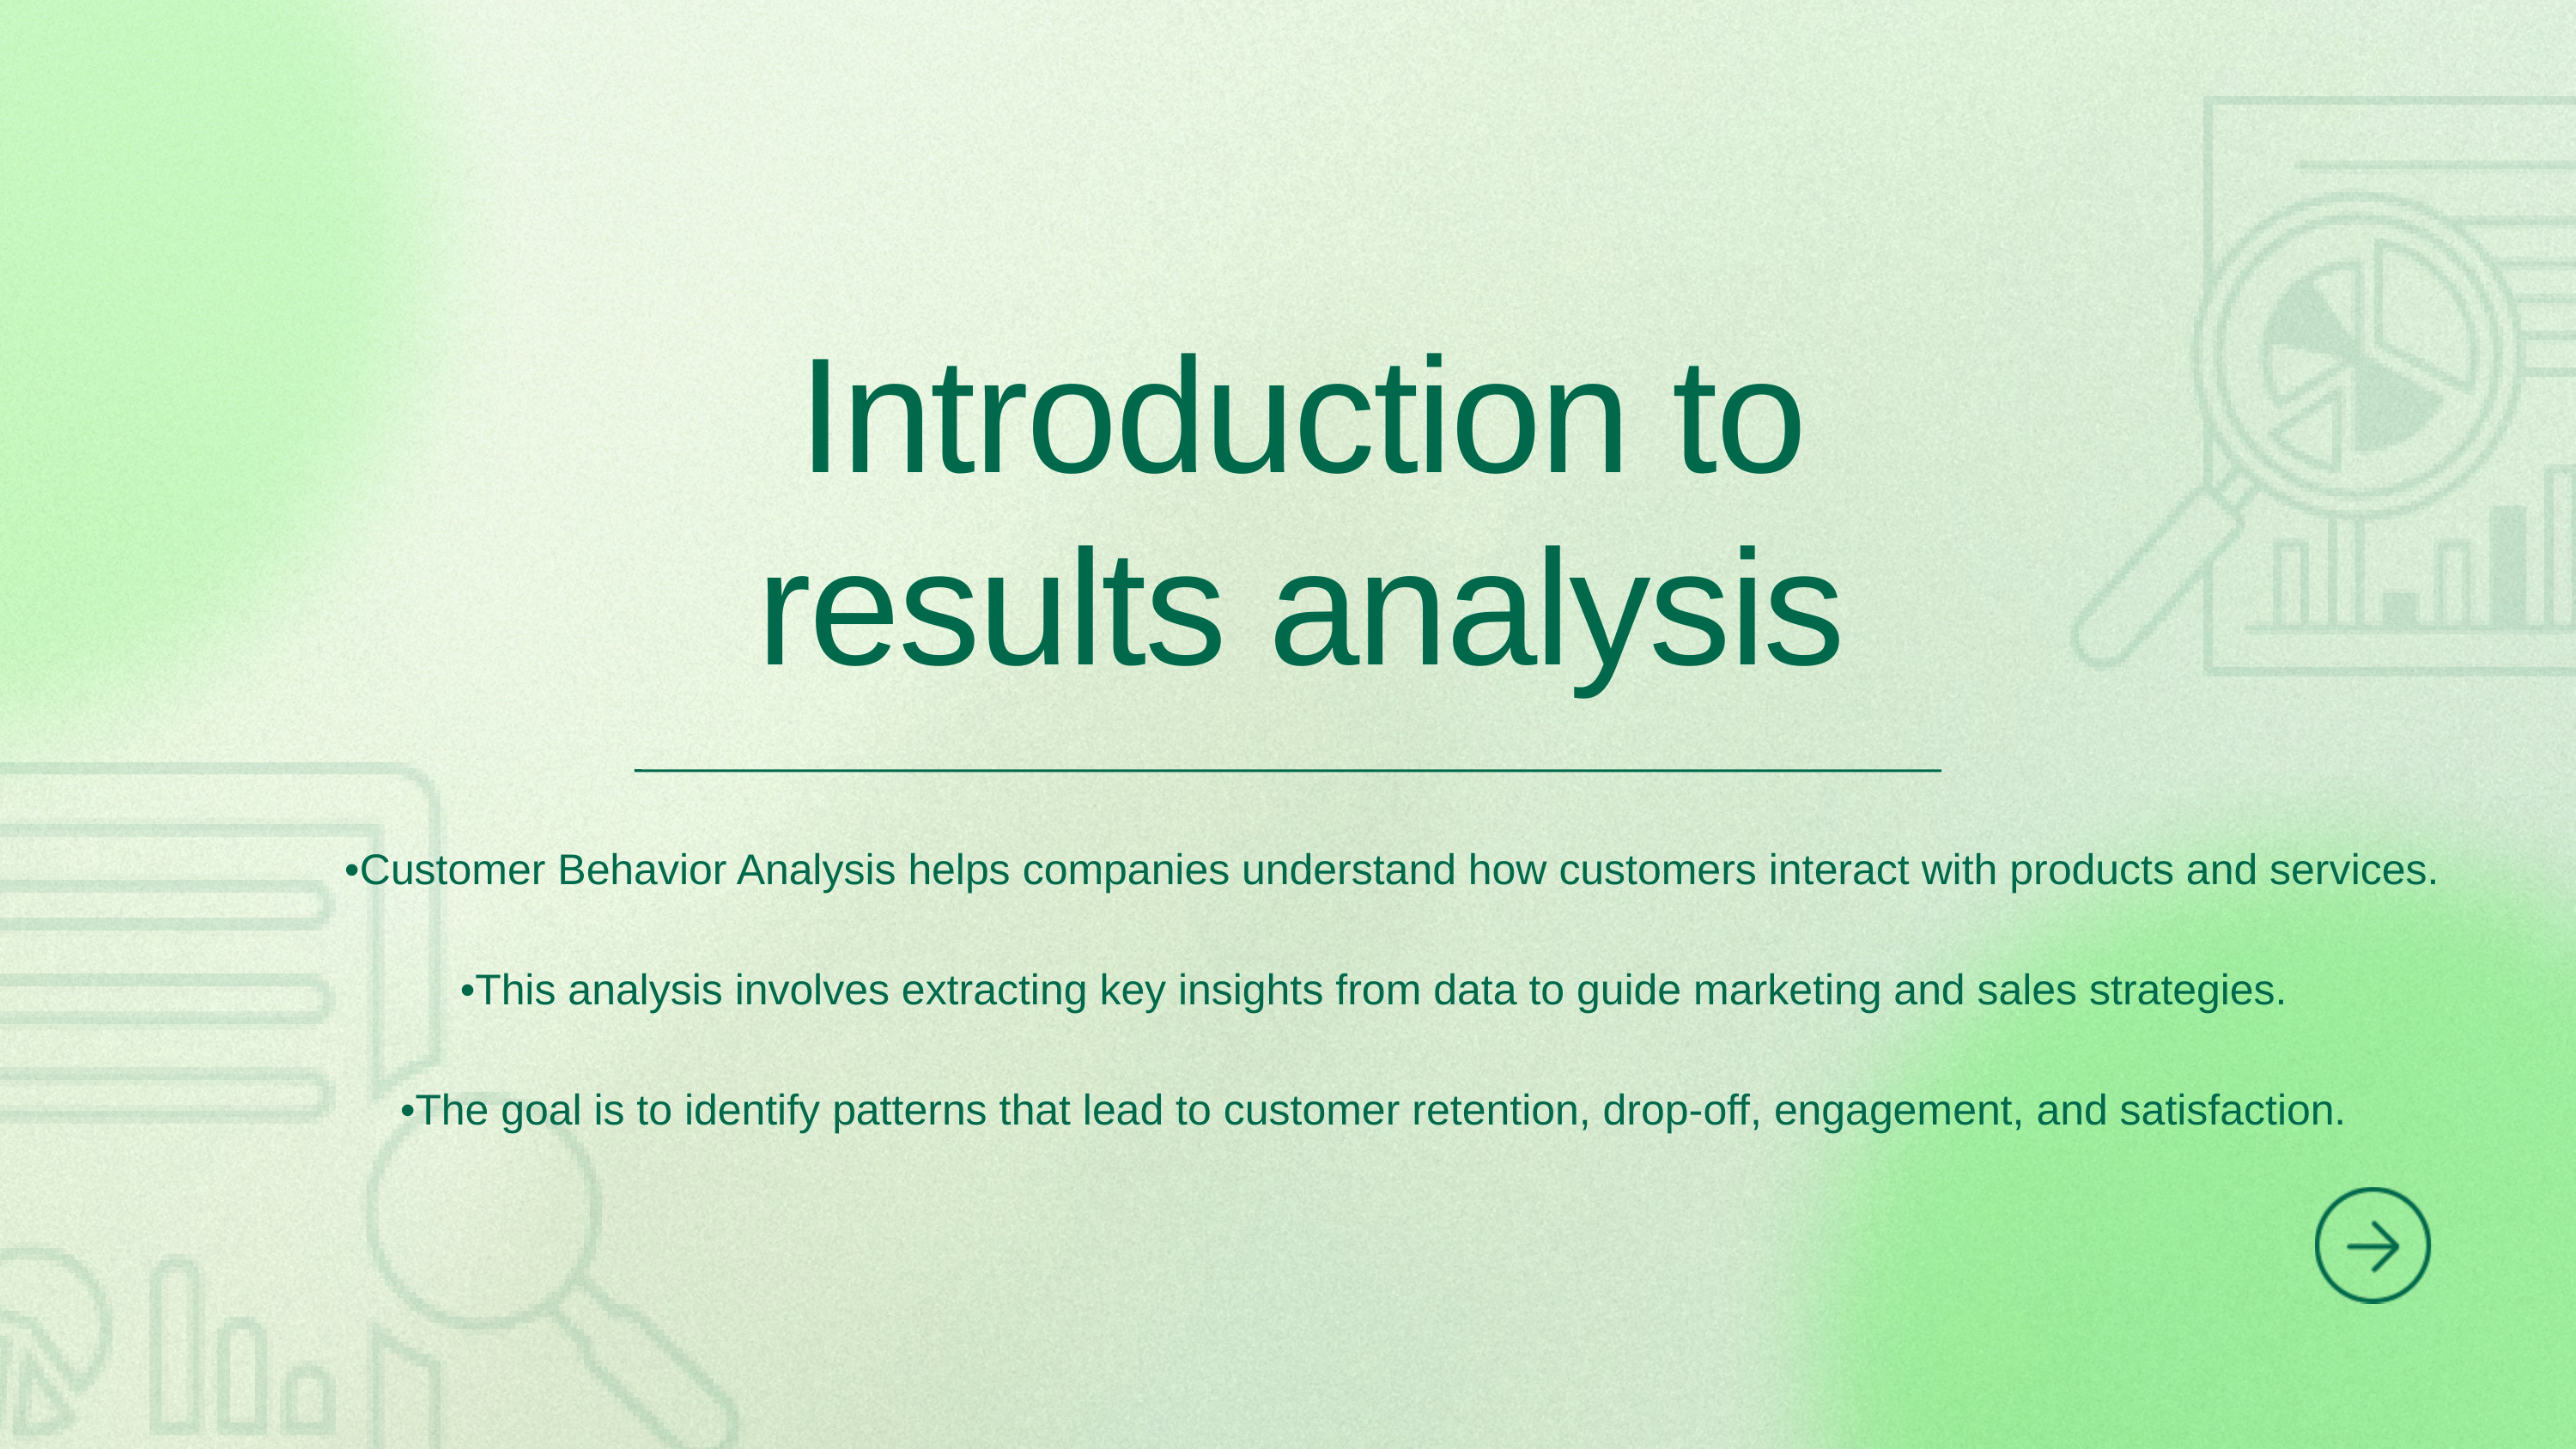

Introduction to results analysis

   •Customer Behavior Analysis helps companies understand how customers interact with products and services.

•This analysis involves extracting key insights from data to guide marketing and sales strategies.

•The goal is to identify patterns that lead to customer retention, drop-off, engagement, and satisfaction.